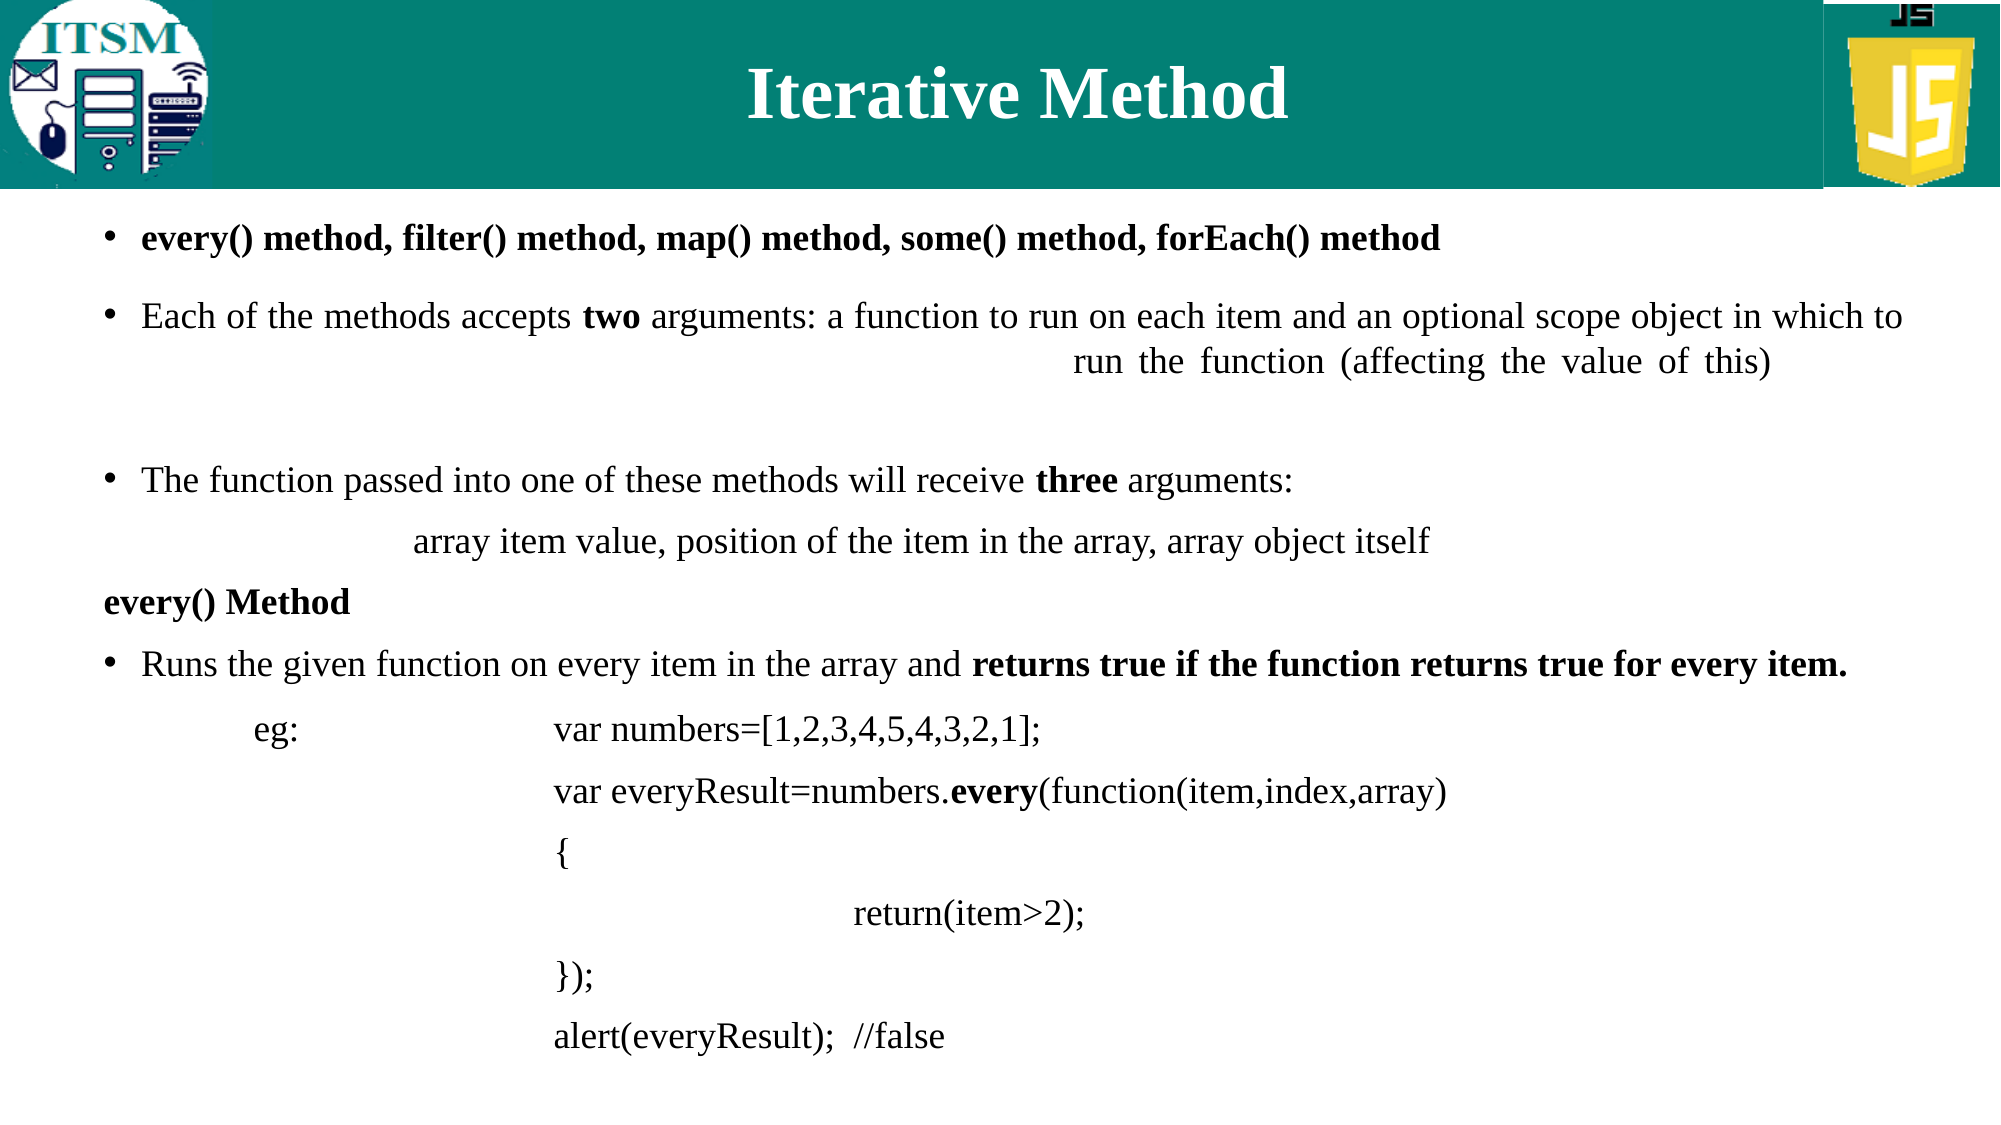

# Iterative Method
every() method, filter() method, map() method, some() method, forEach() method
Each of the methods accepts two arguments: a function to run on each item and an optional scope object in which to 					            run the function (affecting the value of this)
The function passed into one of these methods will receive three arguments:
		 array item value, position of the item in the array, array object itself
every() Method
Runs the given function on every item in the array and returns true if the function returns true for every item.
	eg:		var numbers=[1,2,3,4,5,4,3,2,1];
			var everyResult=numbers.every(function(item,index,array)
			{
					return(item>2);
			});
			alert(everyResult); 	//false